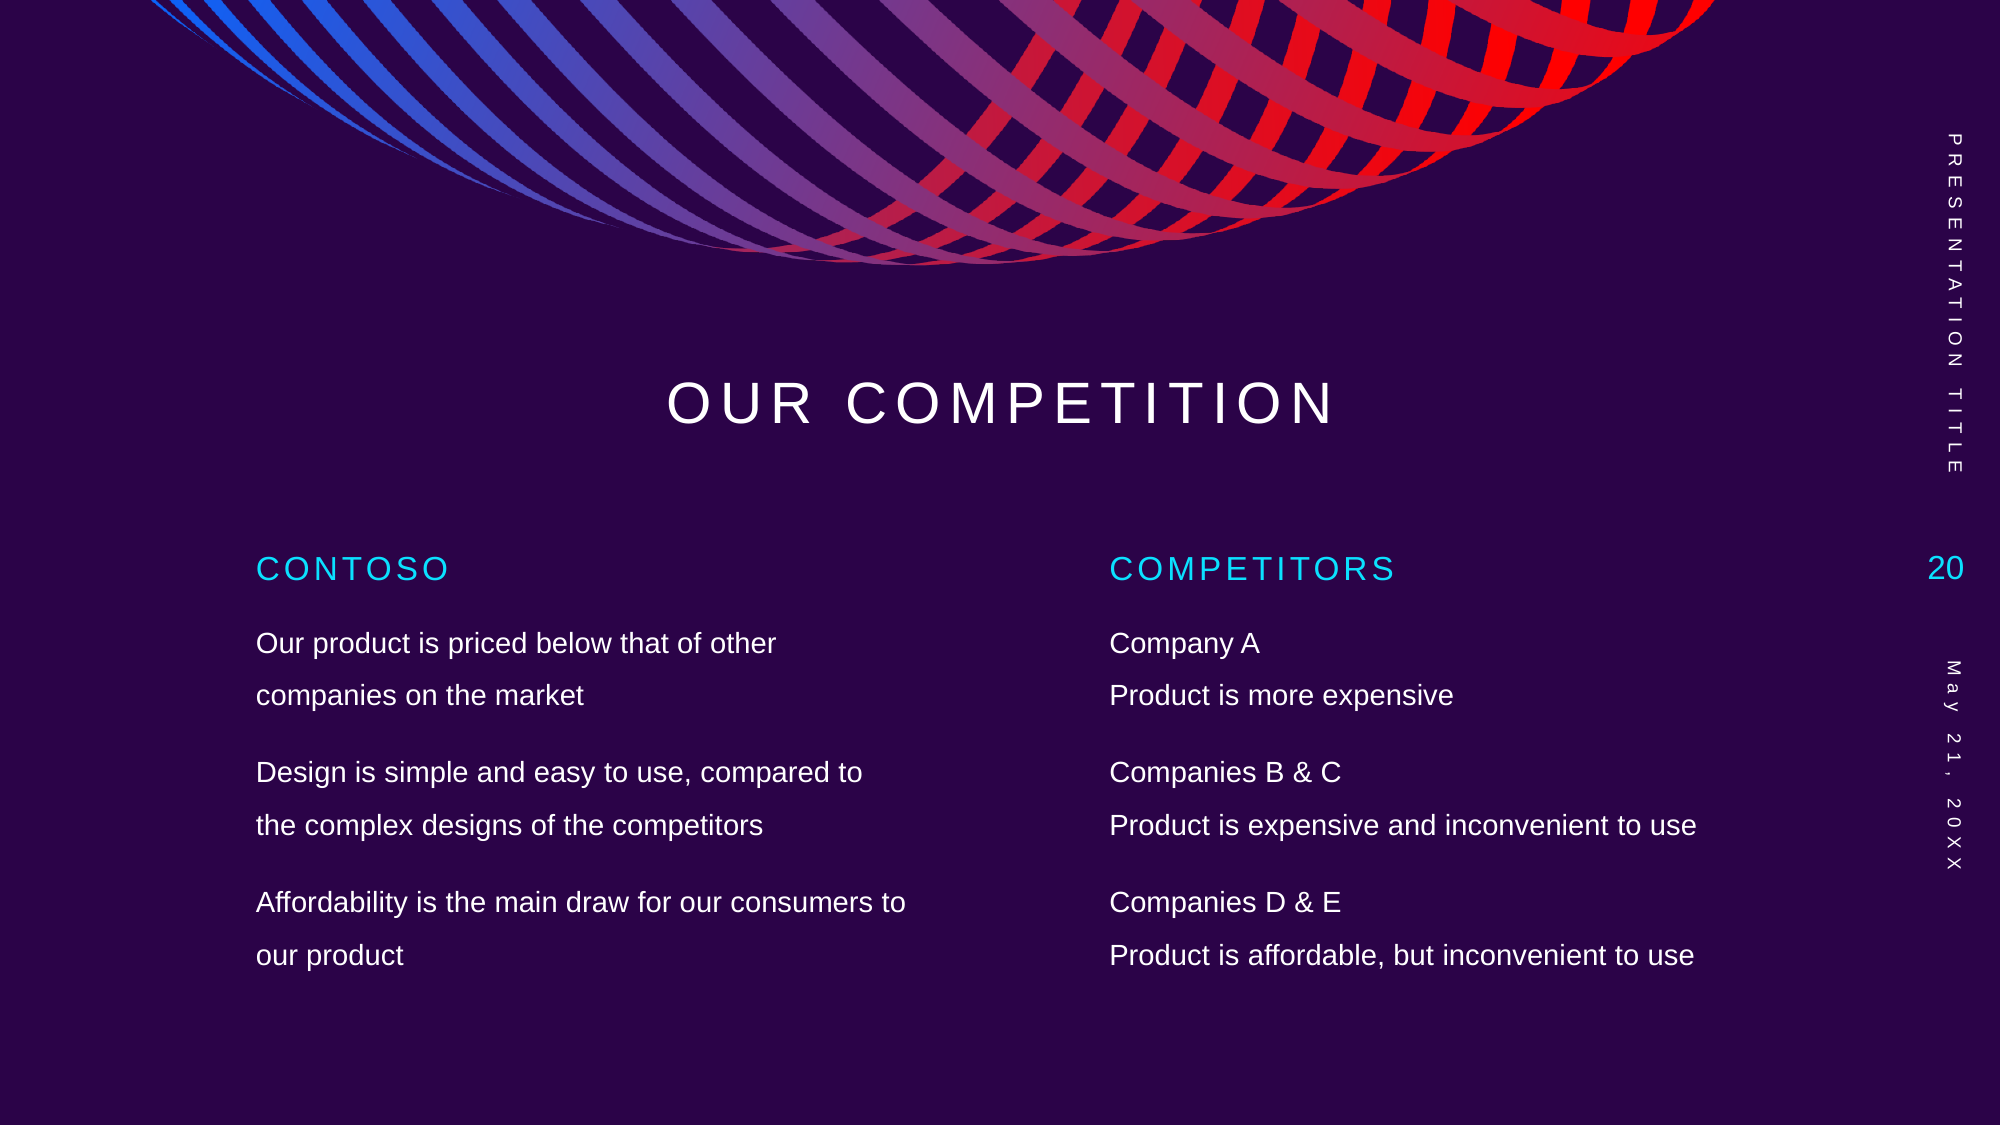

PRESENTATION TITLE
# Our competition
20
CoNTOSO
competitors
Our product is priced below that of other companies on the market​
Design is simple and easy to use, compared to the complex designs of the competitors​
Affordability is the main draw for our consumers to our product​

Company A​
Product is more expensive​
Companies B & C ​
Product is expensive and inconvenient to use​
Companies D & E​
Product is affordable, but inconvenient to use
May 21, 20XX